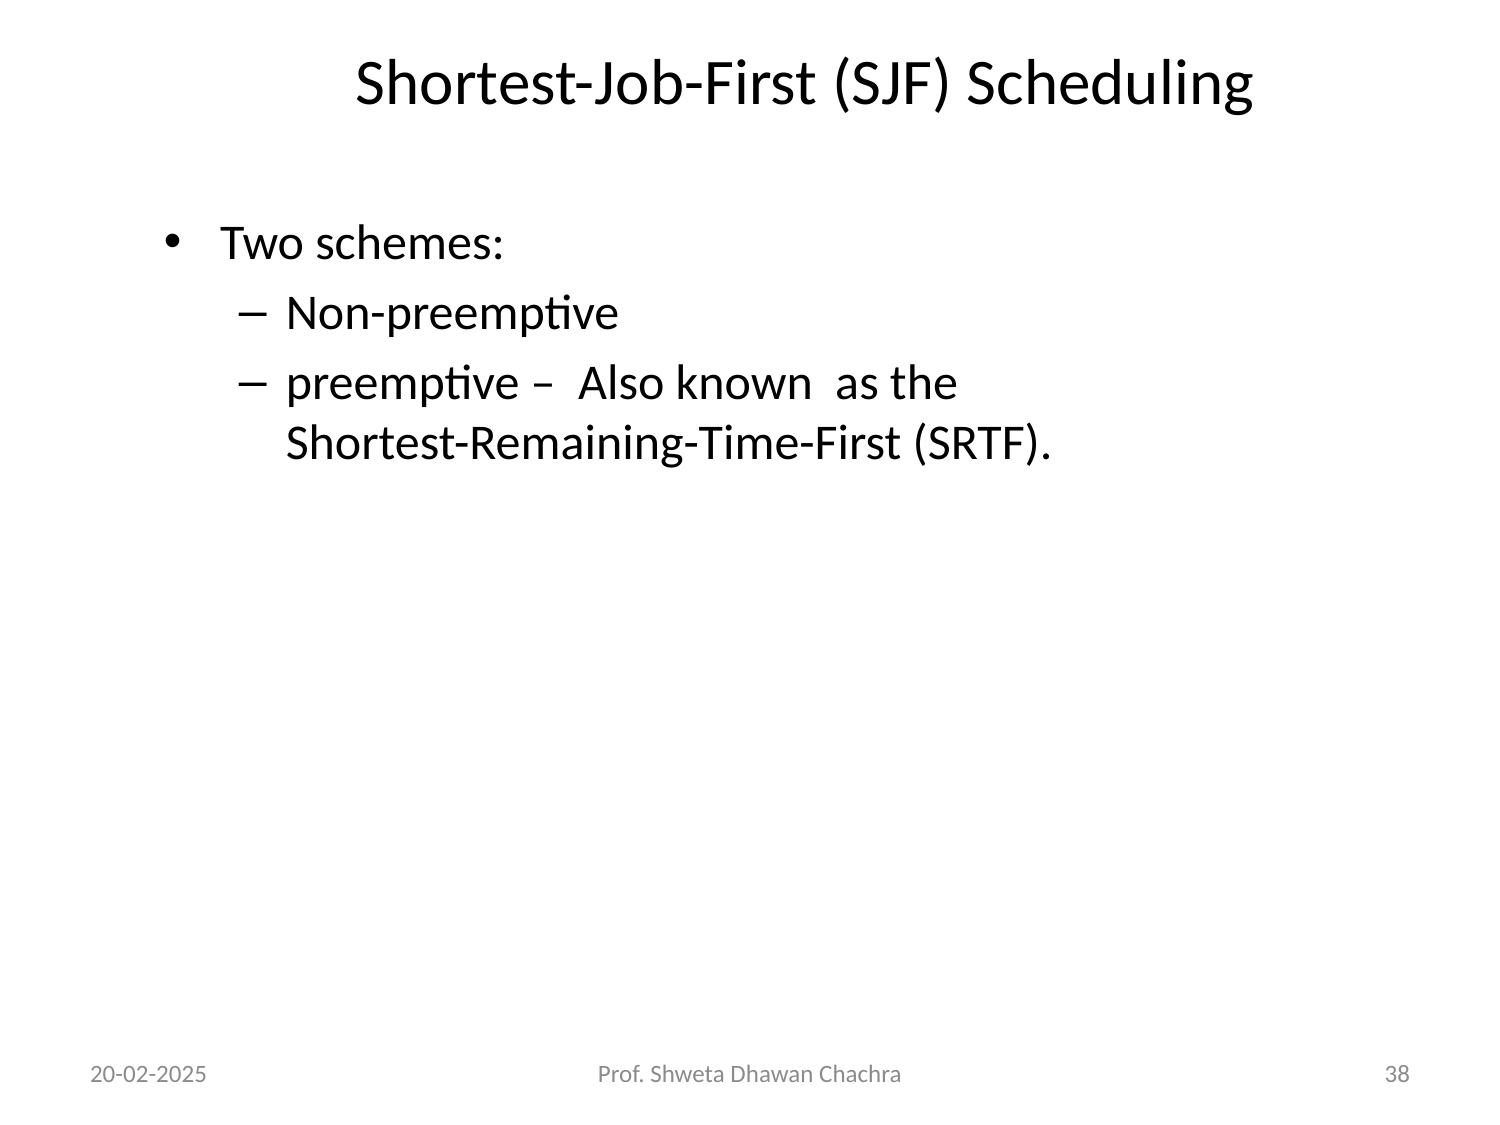

# Shortest-Job-First (SJF) Scheduling
Two schemes:
Non-preemptive
preemptive –  Also known  as the
Shortest-Remaining-Time-First (SRTF).

20-02-2025
Prof. Shweta Dhawan Chachra
38